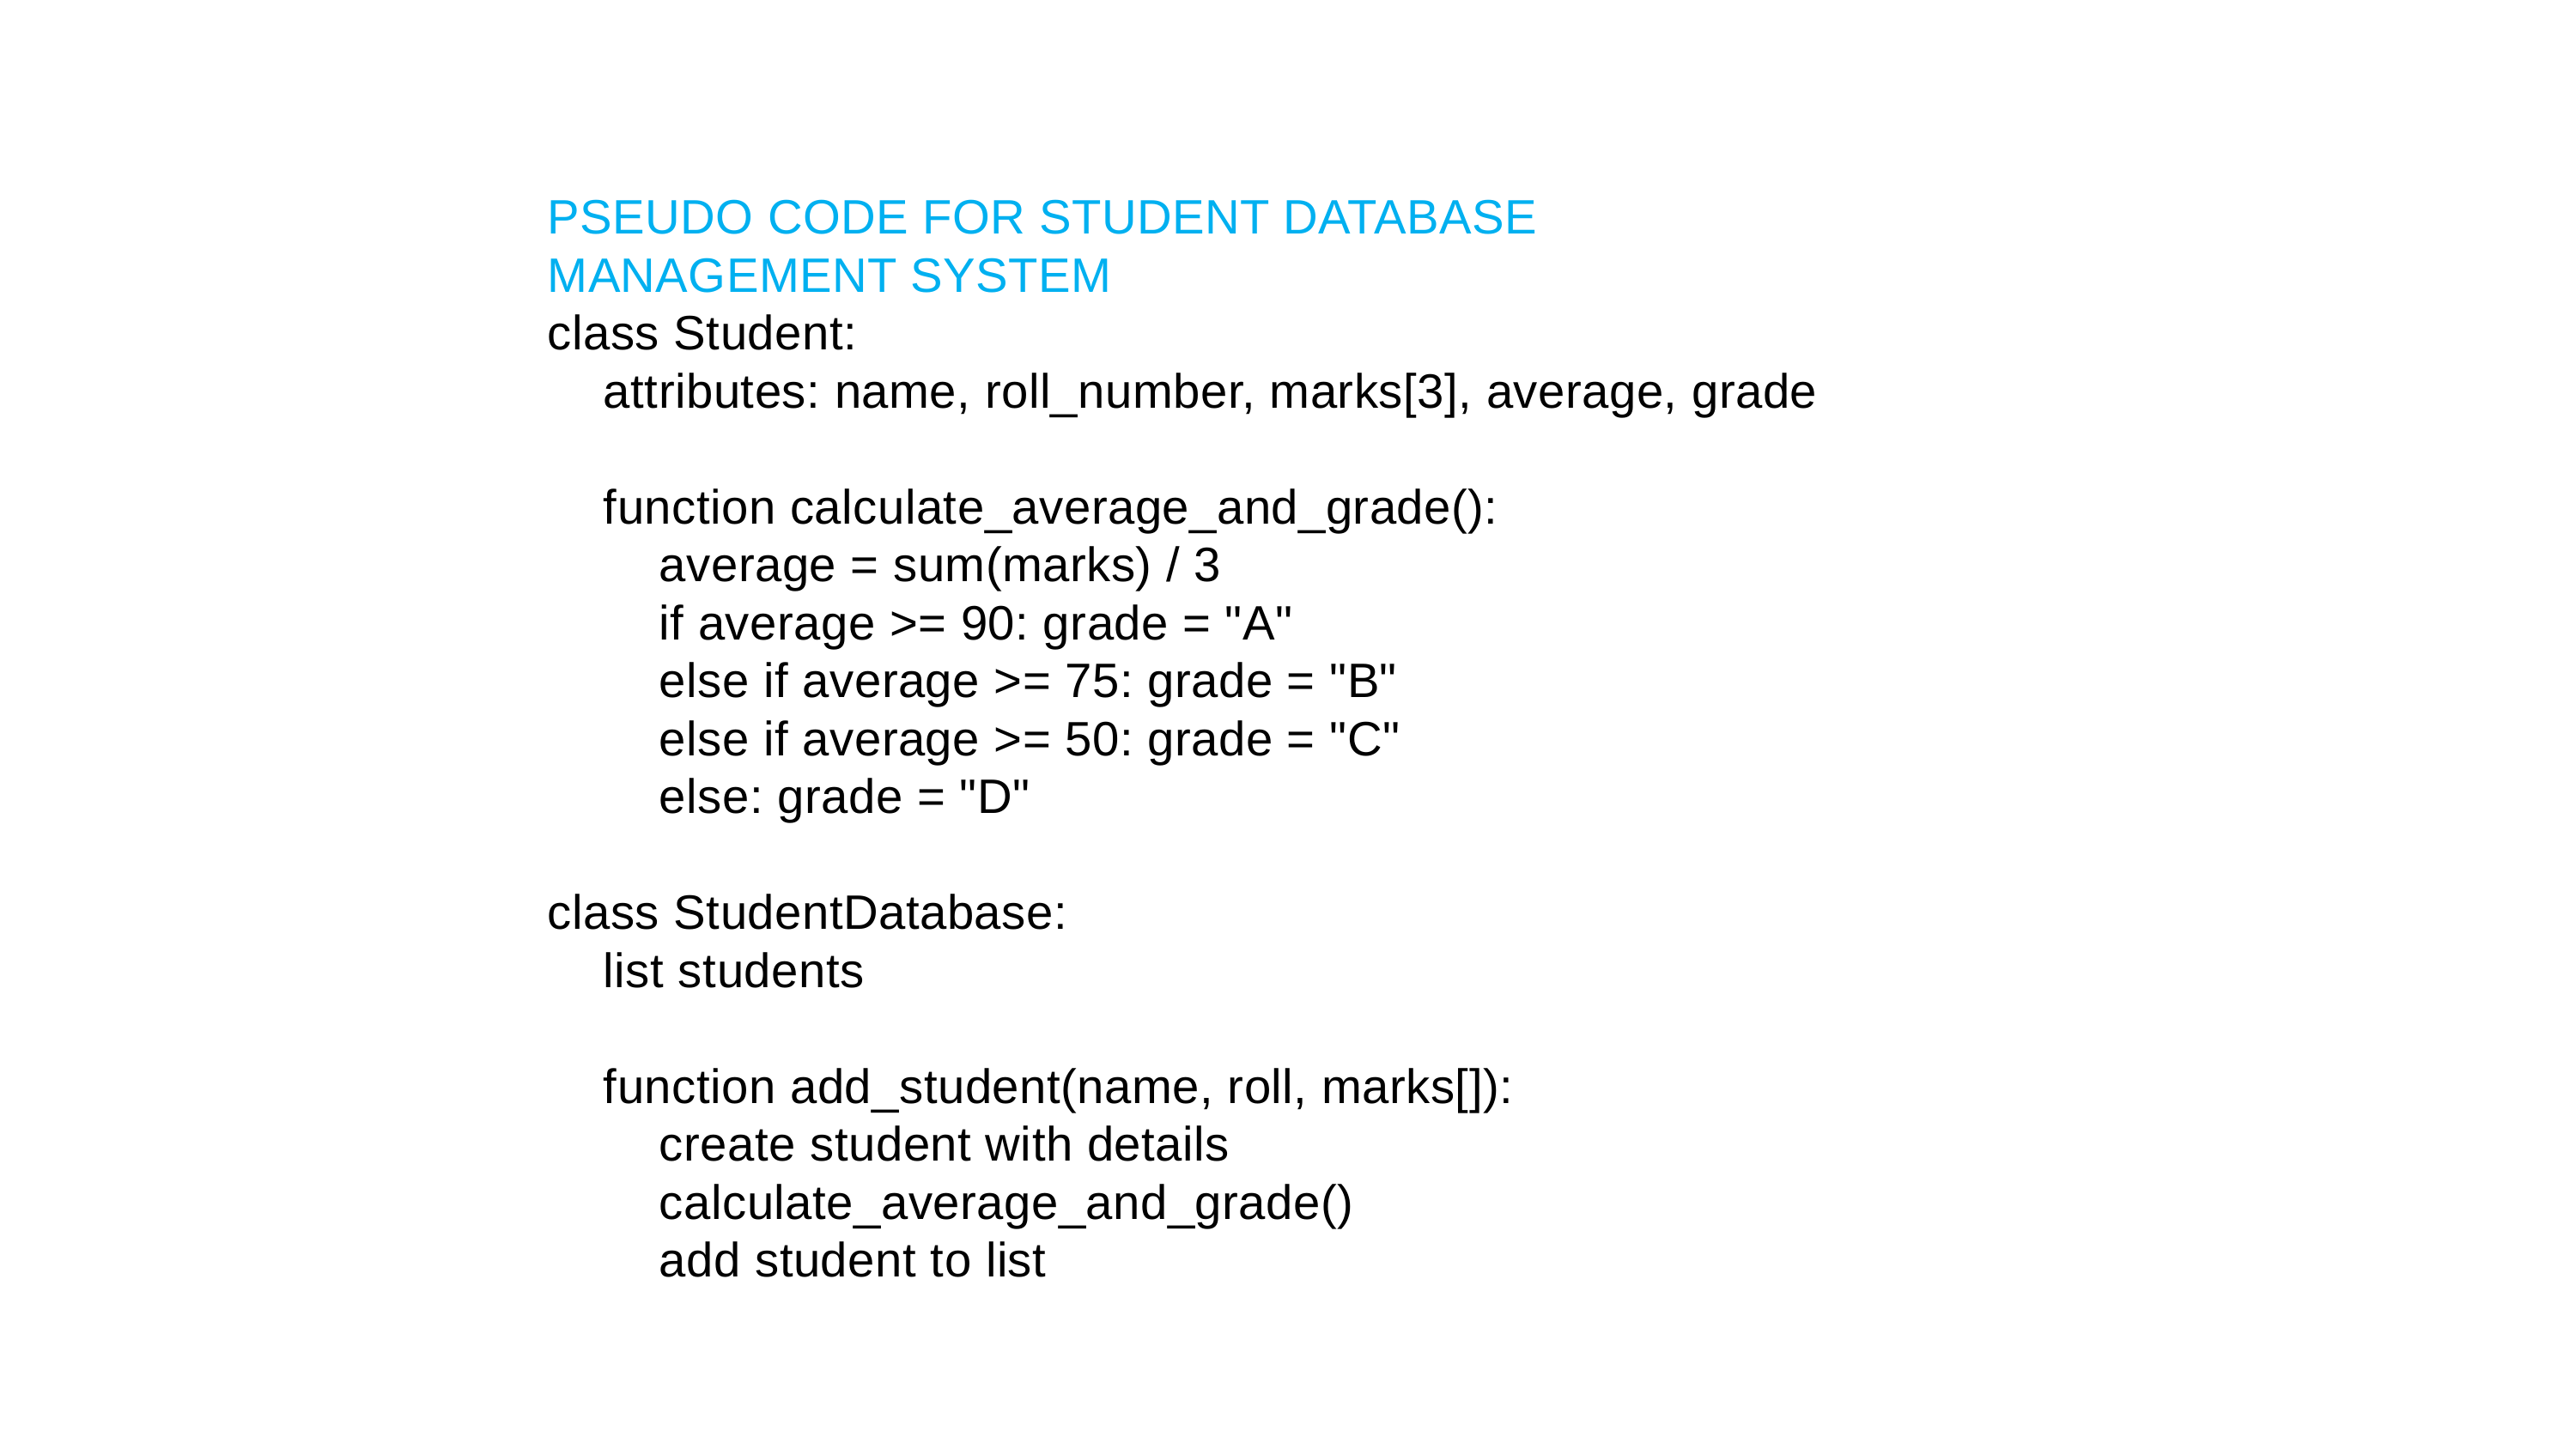

PSEUDO CODE FOR STUDENT DATABASE MANAGEMENT SYSTEM
class Student:
    attributes: name, roll_number, marks[3], average, grade

    function calculate_average_and_grade():
        average = sum(marks) / 3
        if average >= 90: grade = "A"
        else if average >= 75: grade = "B"
        else if average >= 50: grade = "C"
        else: grade = "D"

class StudentDatabase:
    list students

    function add_student(name, roll, marks[]):
        create student with details
        calculate_average_and_grade()
        add student to list